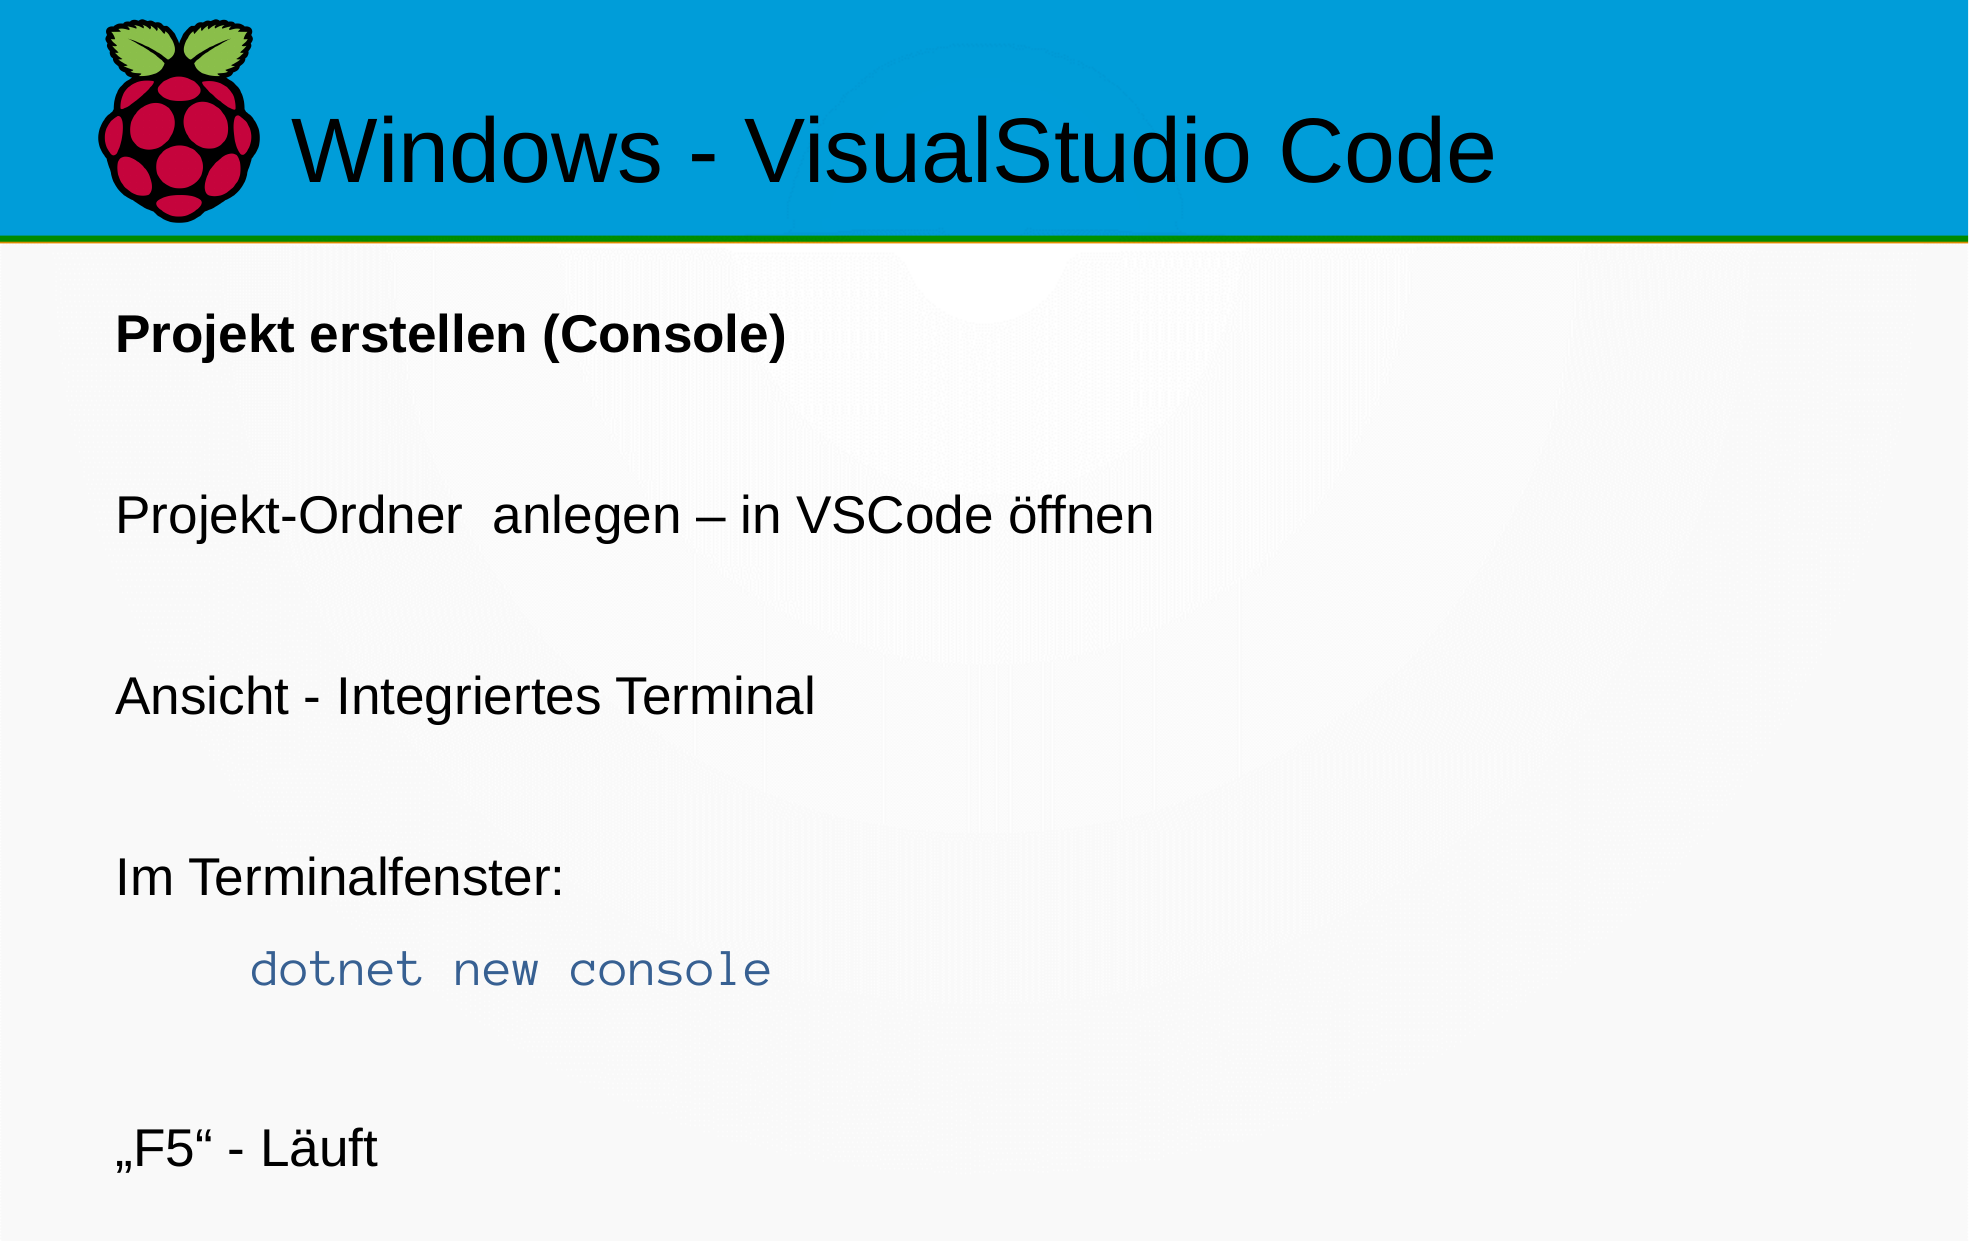

Windows - VisualStudio Code
Projekt erstellen (Console)

Projekt-Ordner  anlegen – in VSCode öffnen

Ansicht - Integriertes Terminal

Im Terminalfenster:
	dotnet new console

„F5“ - Läuft